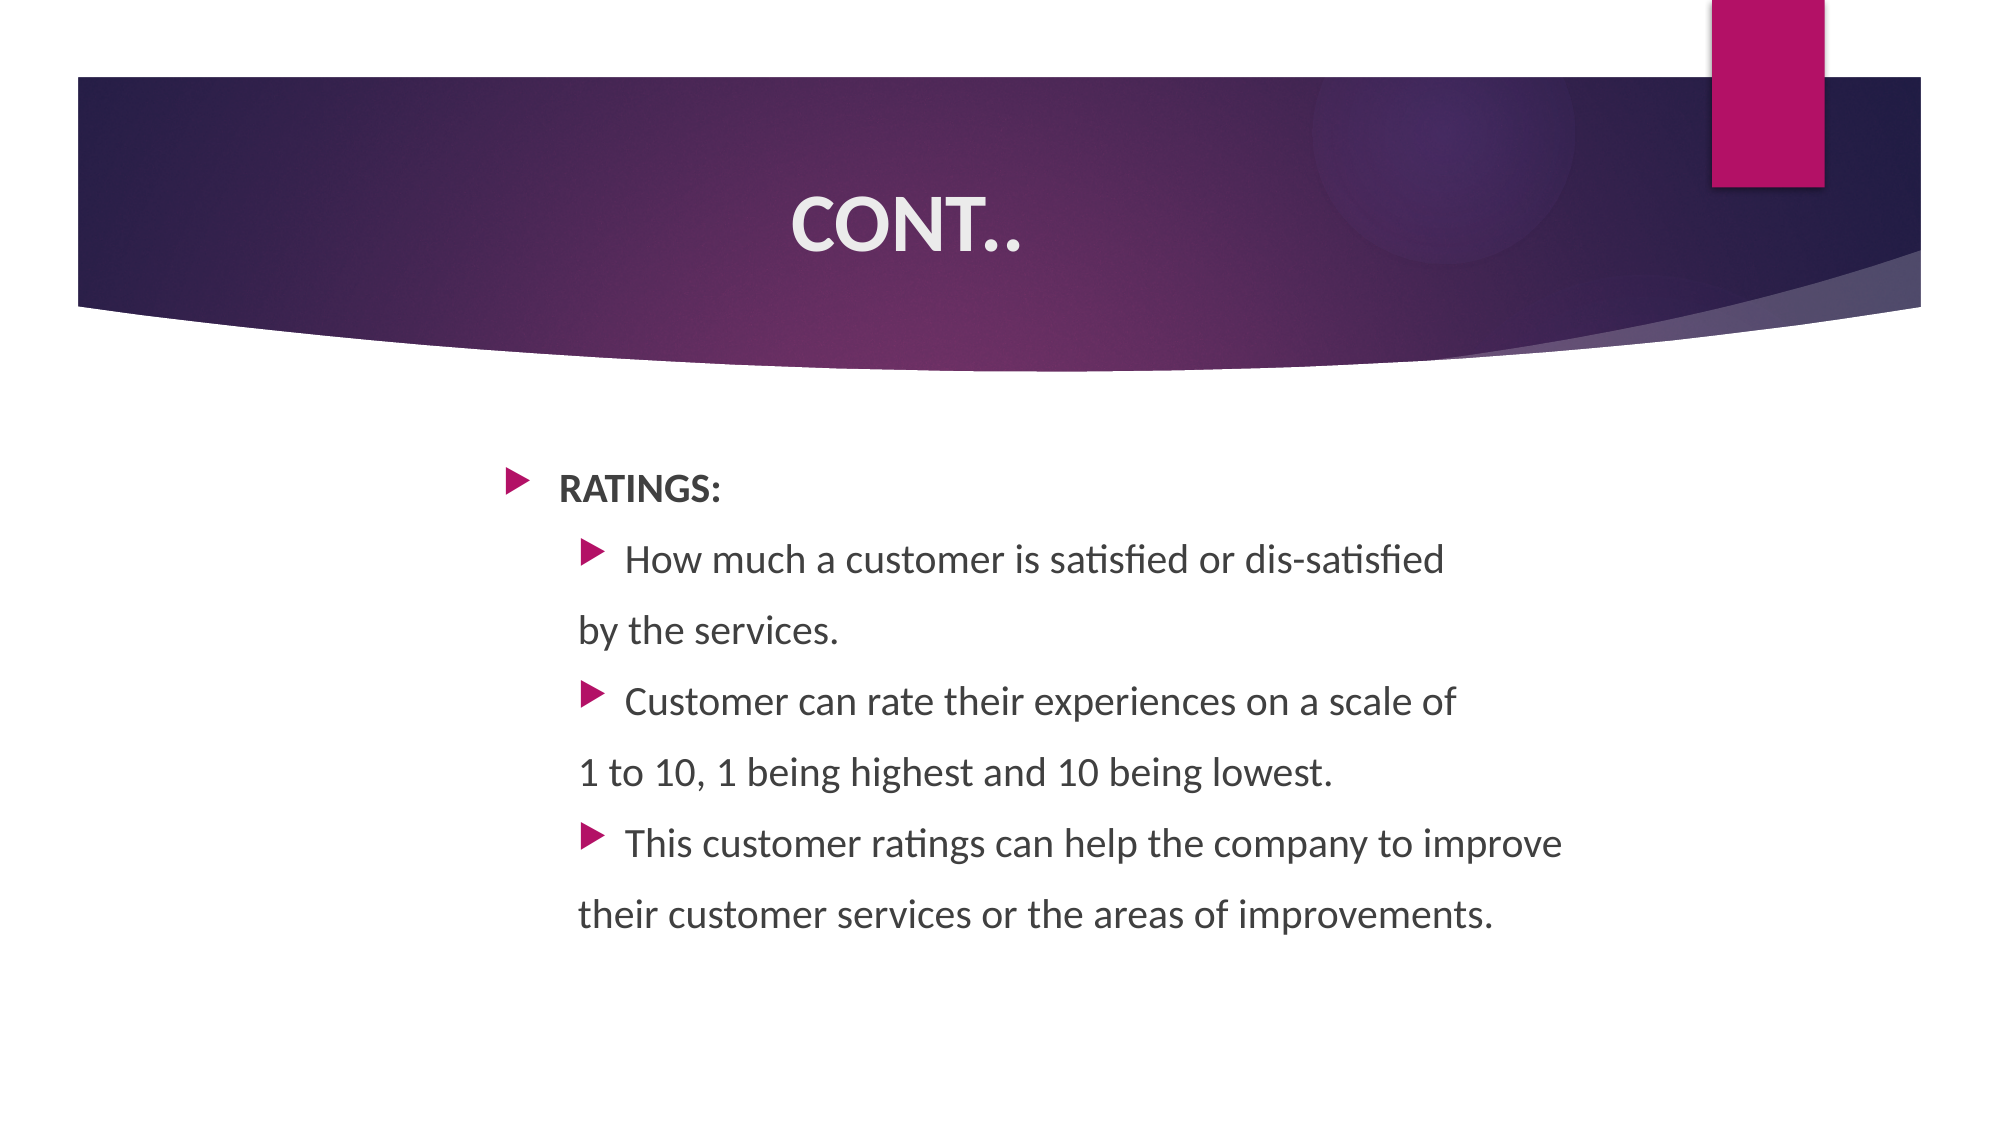

# CONT..
RATINGS:
How much a customer is satisfied or dis-satisfied
by the services.
Customer can rate their experiences on a scale of
1 to 10, 1 being highest and 10 being lowest.
This customer ratings can help the company to improve
their customer services or the areas of improvements.